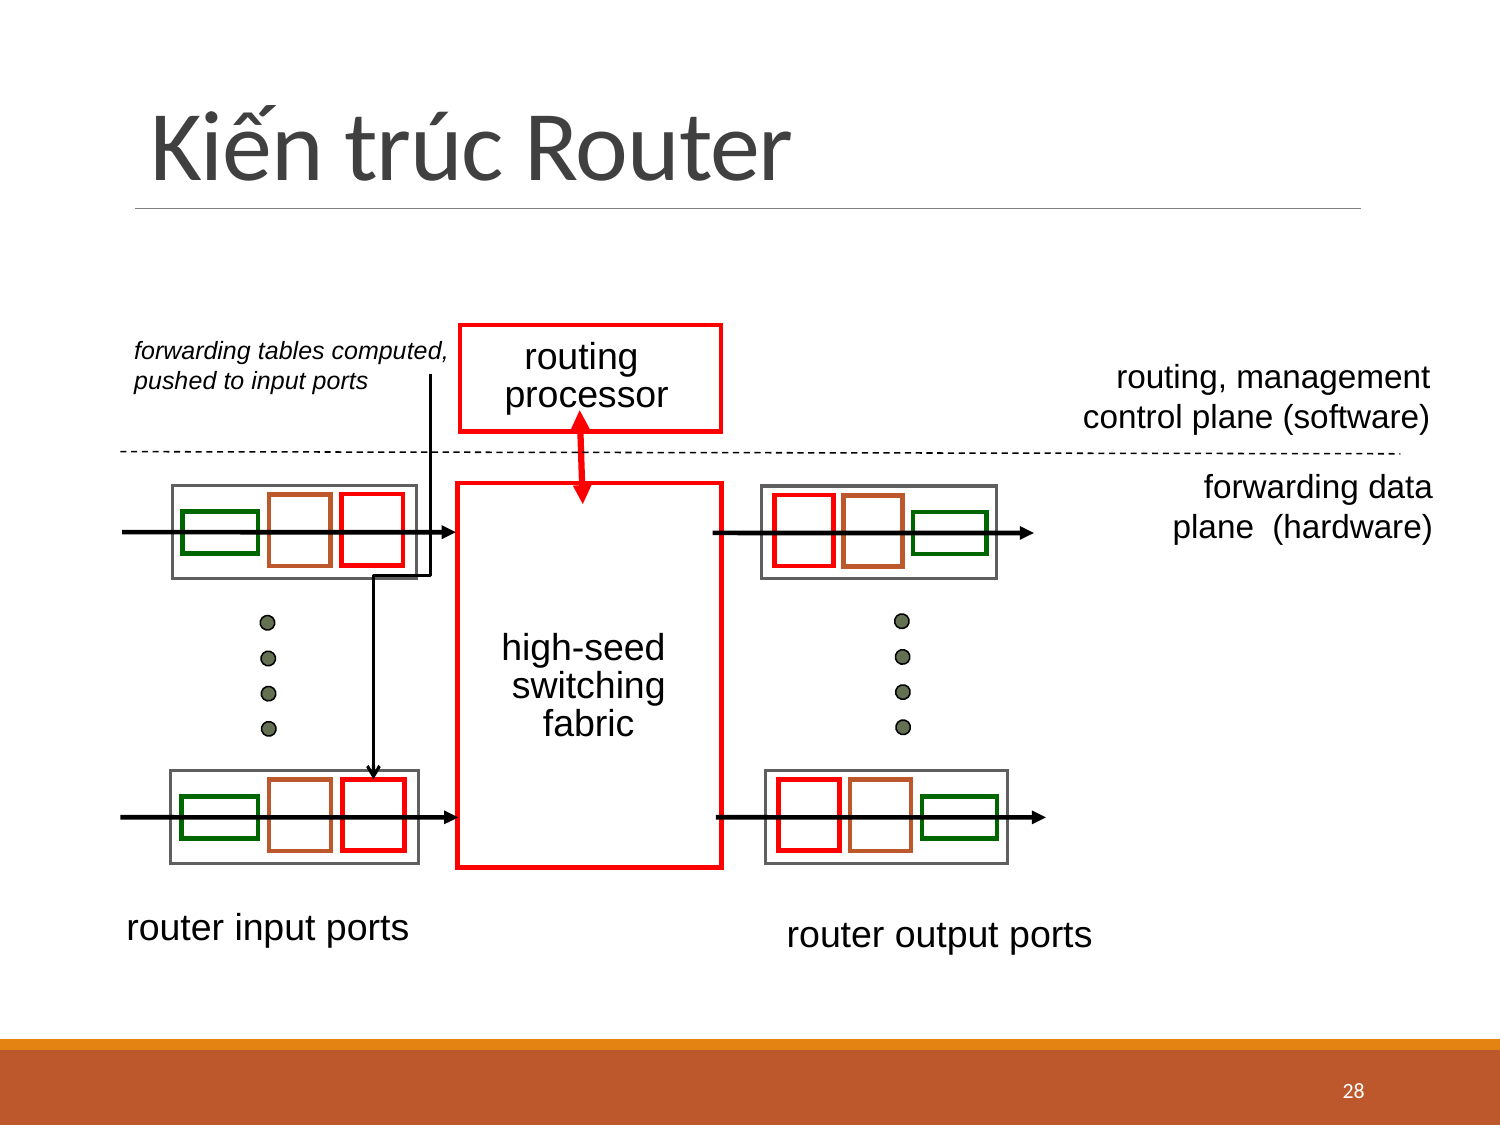

# Kiến trúc Router

forwarding tables computed,
pushed to input ports
routing
processor
routing, management
control plane (software)

forwarding data plane  (hardware)

high-seed
switching
fabric

router input ports
router output ports
28